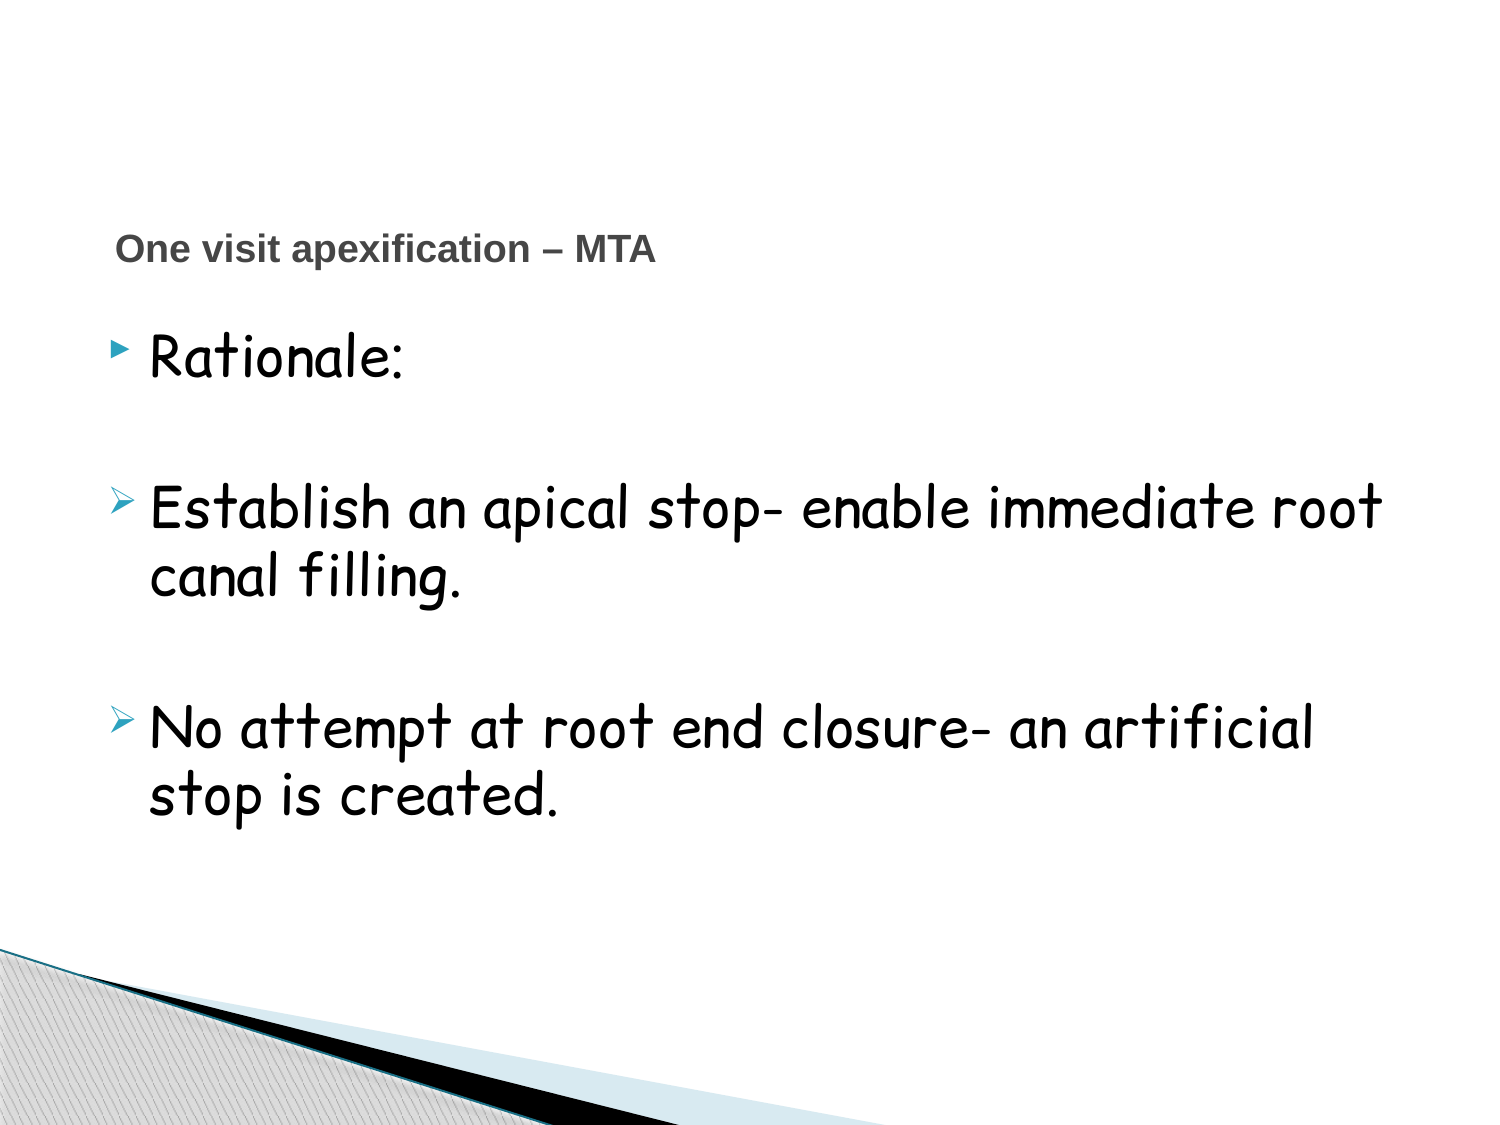

# One visit apexification – MTA
Rationale:

Establish an apical stop- enable immediate root canal filling.

No attempt at root end closure- an artificial stop is created.